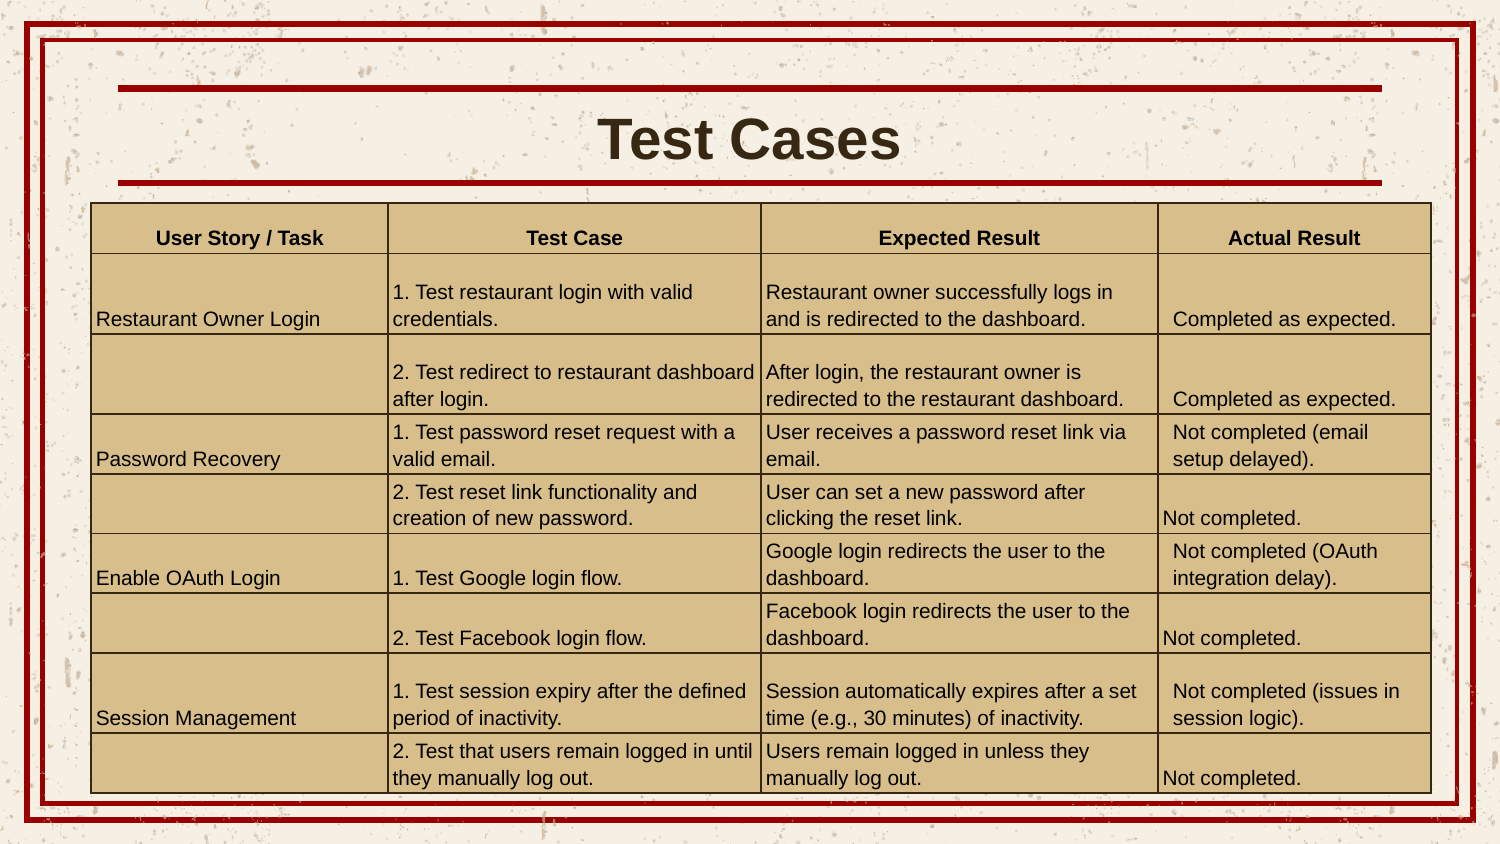

# Test Cases
| User Story / Task | Test Case | Expected Result | Actual Result |
| --- | --- | --- | --- |
| Restaurant Owner Login | 1. Test restaurant login with valid credentials. | Restaurant owner successfully logs in and is redirected to the dashboard. | Completed as expected. |
|  | 2. Test redirect to restaurant dashboard after login. | After login, the restaurant owner is redirected to the restaurant dashboard. | Completed as expected. |
| Password Recovery | 1. Test password reset request with a valid email. | User receives a password reset link via email. | Not completed (email setup delayed). |
|  | 2. Test reset link functionality and creation of new password. | User can set a new password after clicking the reset link. | Not completed. |
| Enable OAuth Login | 1. Test Google login flow. | Google login redirects the user to the dashboard. | Not completed (OAuth integration delay). |
|  | 2. Test Facebook login flow. | Facebook login redirects the user to the dashboard. | Not completed. |
| Session Management | 1. Test session expiry after the defined period of inactivity. | Session automatically expires after a set time (e.g., 30 minutes) of inactivity. | Not completed (issues in session logic). |
|  | 2. Test that users remain logged in until they manually log out. | Users remain logged in unless they manually log out. | Not completed. |